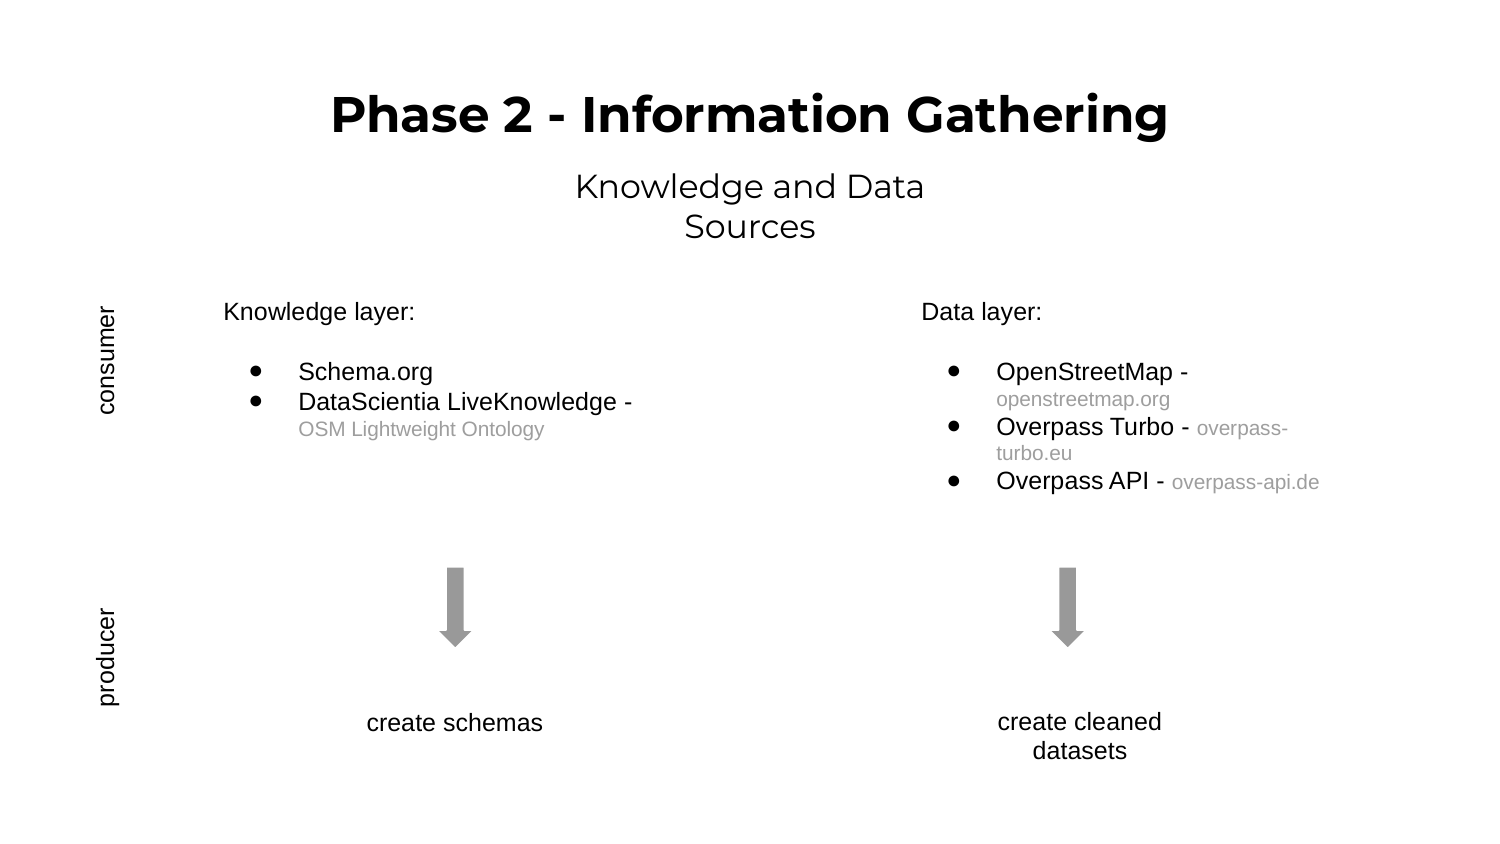

# Phase 2 - Information Gathering
Knowledge and Data Sources
Knowledge layer:

Schema.org
DataScientia LiveKnowledge -
OSM Lightweight Ontology
Data layer:

OpenStreetMap - openstreetmap.org
Overpass Turbo - overpass-turbo.eu
Overpass API - overpass-api.de
consumer

producer
create cleaned datasets
create schemas